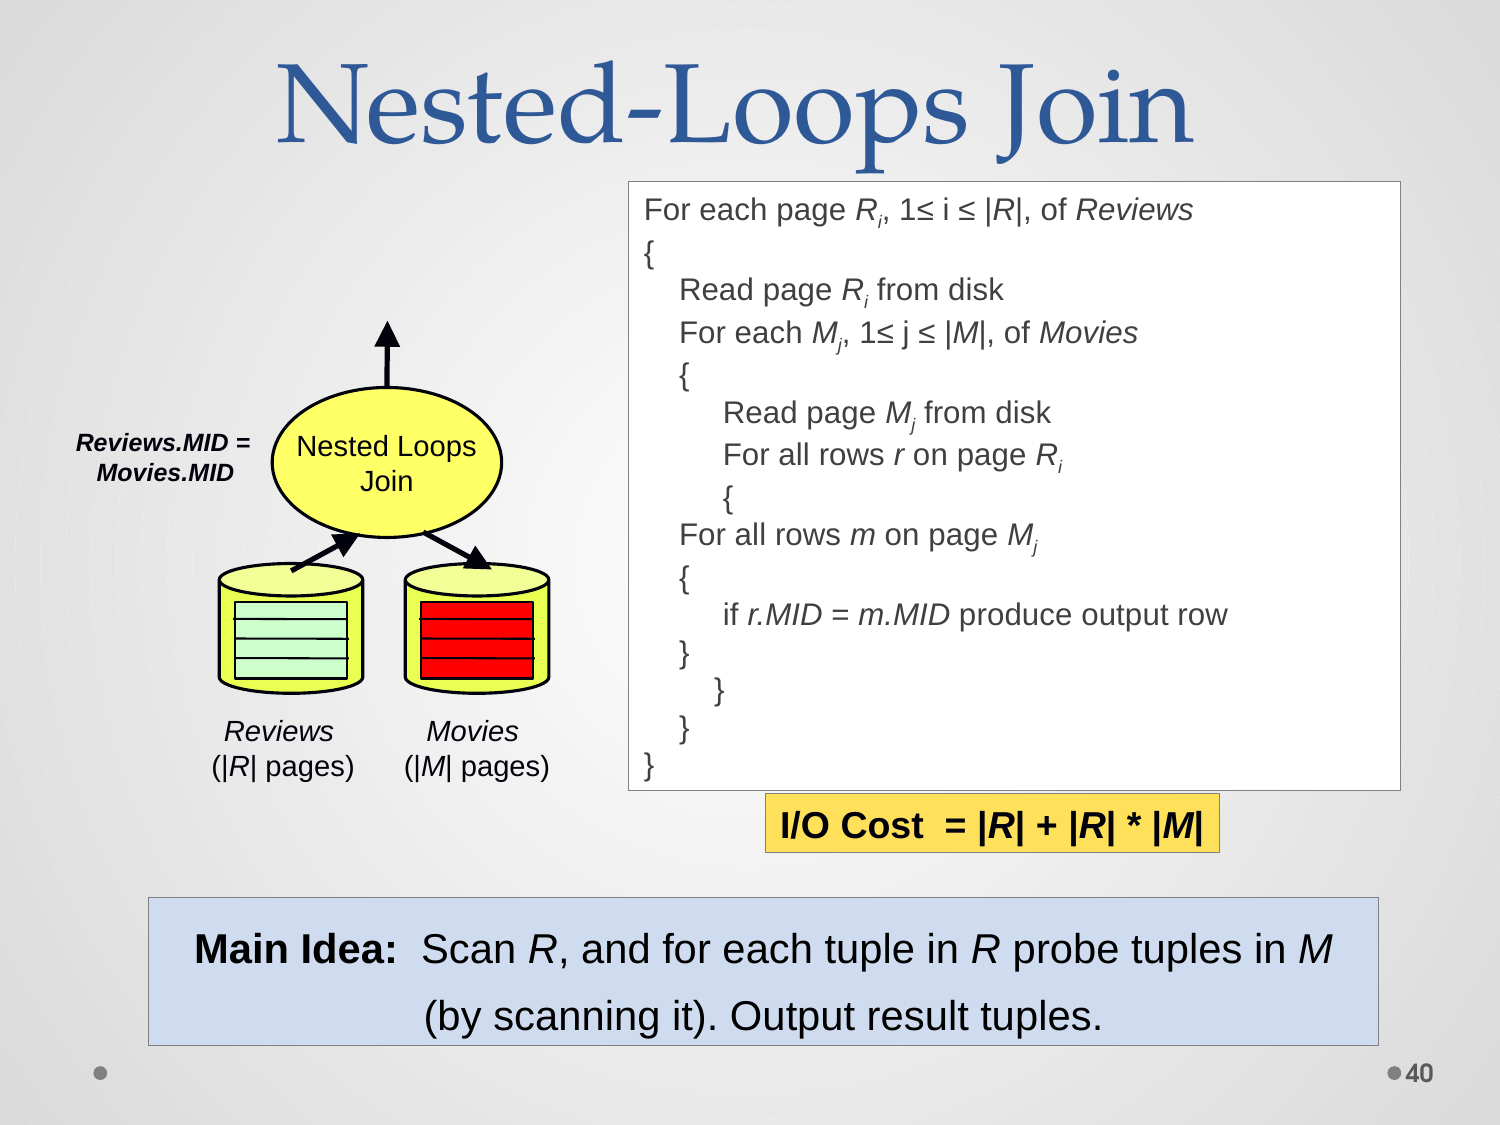

# Nested-Loops Join
For each page Ri, 1≤ i ≤ |R|, of Reviews
{
Read page Ri from disk
	For each Mj, 1≤ j ≤ |M|, of Movies
	{
	     Read page Mj from disk
	     For all rows r on page Ri
	     {
		For all rows m on page Mj
		{
		     if r.MID = m.MID produce output row
 		}
	    }
	}
}
Nested Loops
Join

Movies
(|M| pages)

Reviews
(|R| pages)
Reviews.MID =     Movies.MID
I/O Cost  = |R| + |R| * |M|
Main Idea:  Scan R, and for each tuple in R probe tuples in M (by scanning it). Output result tuples.
40